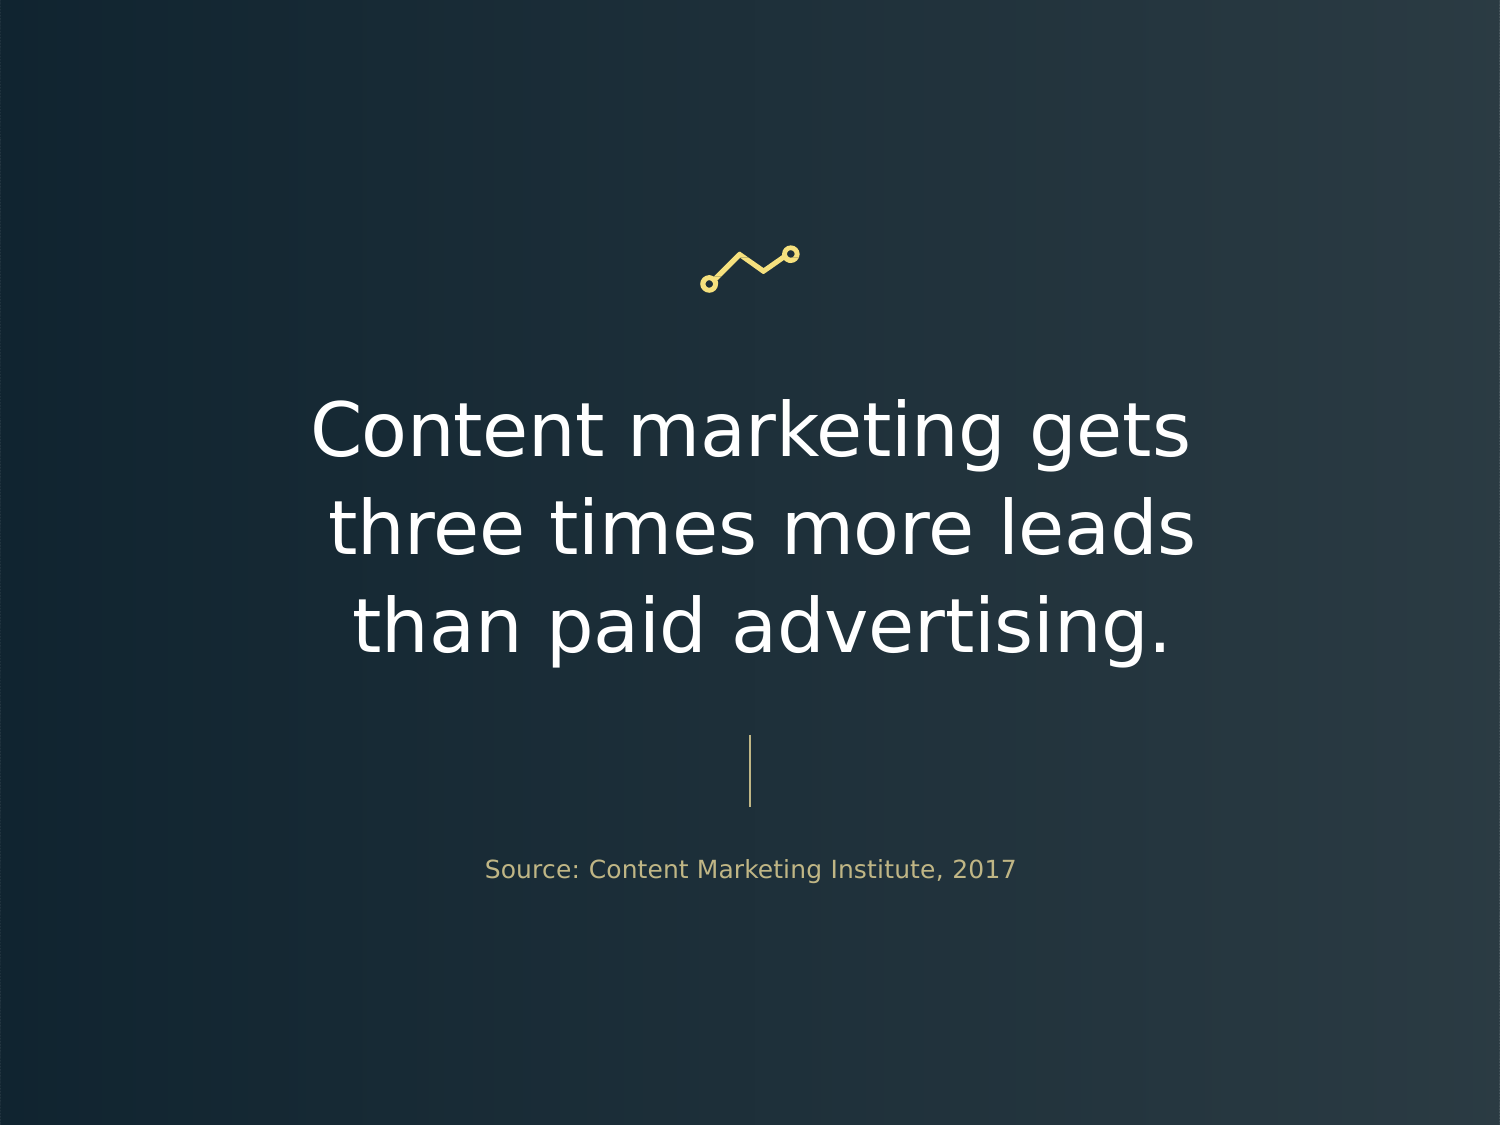

# Content marketing gets  three times more leads  than paid advertising.

Source: Content Marketing Institute, 2017